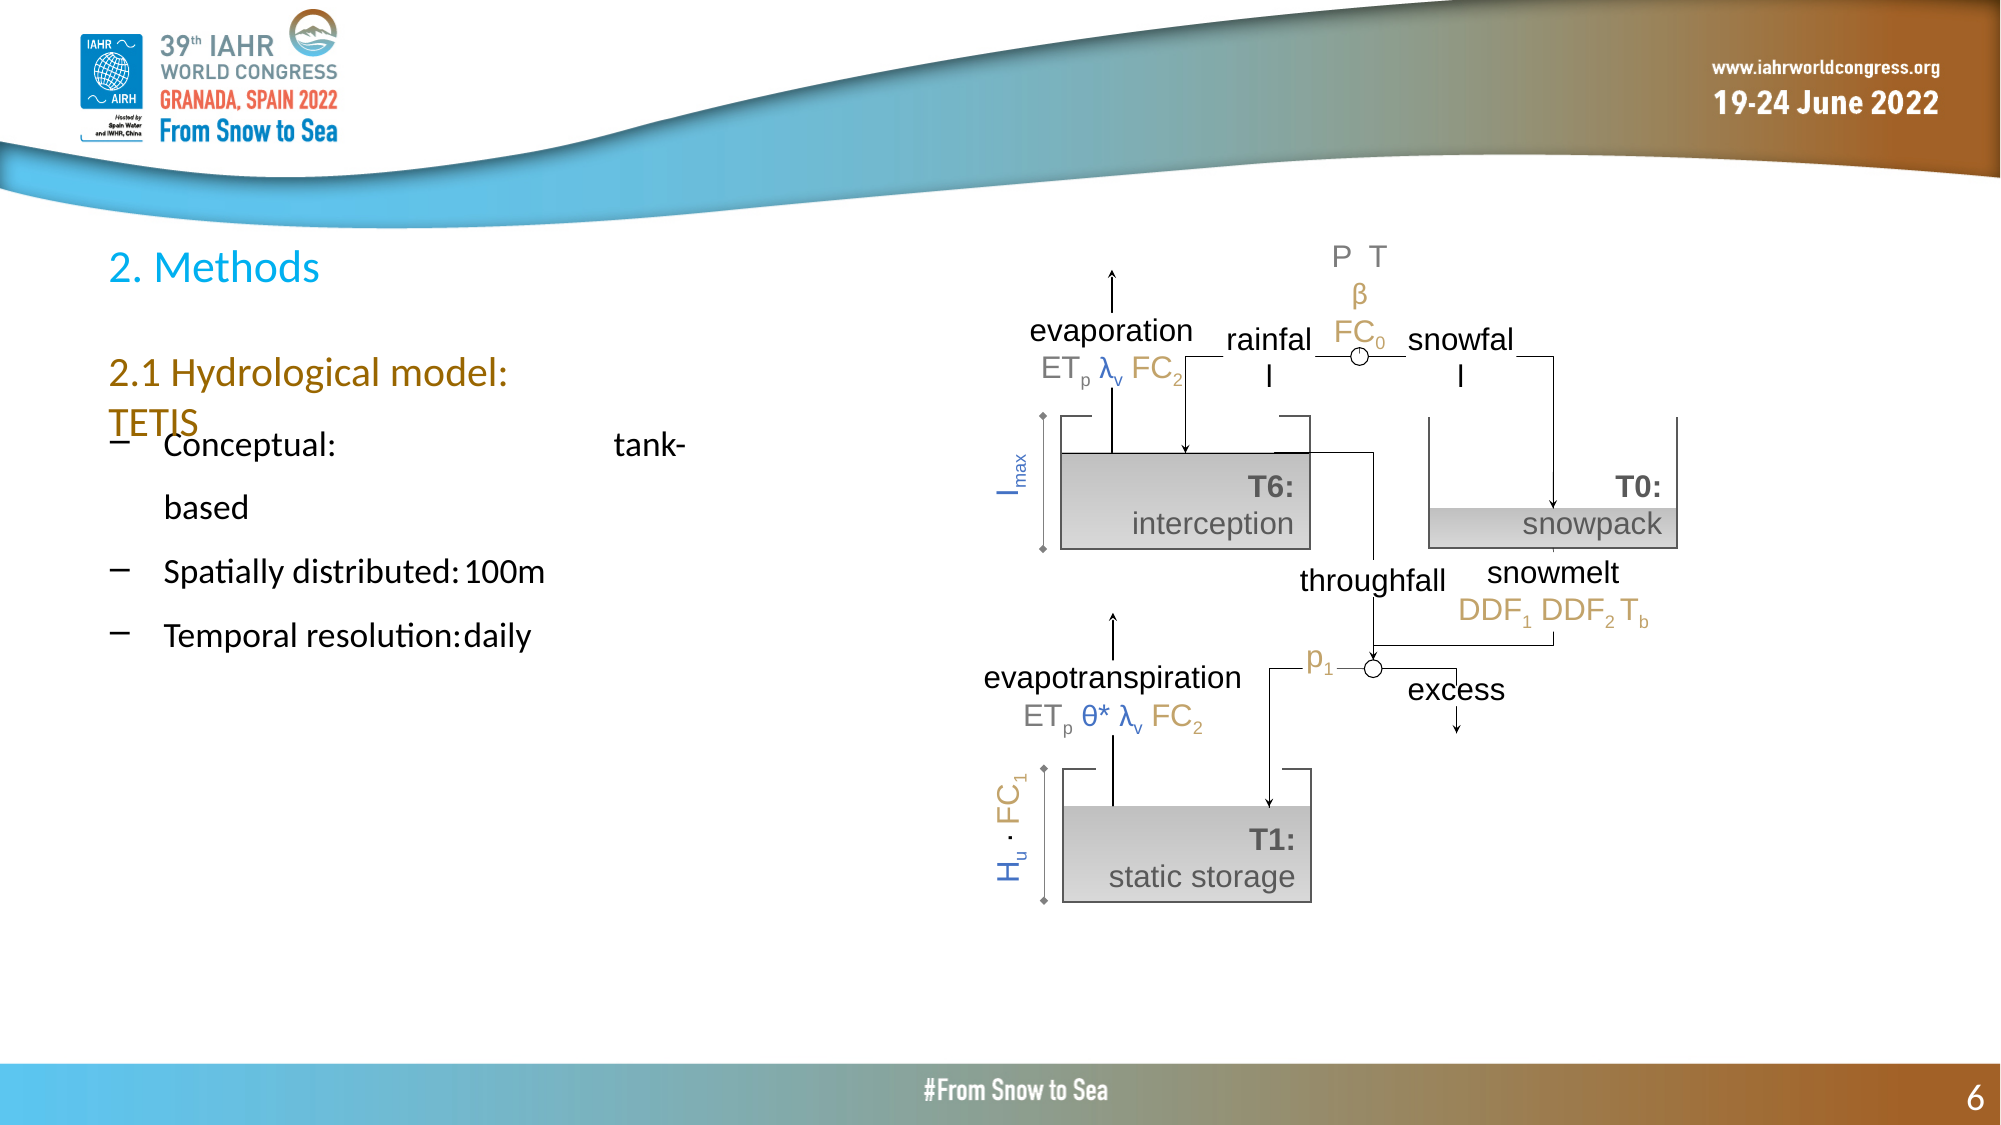

2. Methods
P  T
β FC0
evaporation
ETp λv FC2
rainfall
snowfall

T0:
snowpack

T6:
interception
Imax
snowmelt
DDF1 DDF2 Tb
throughfall
evapotranspiration
ETp θ* λv FC2
p1

excess

T1:
static storage
Hu ∙ FC1
2.1 Hydrological model: TETIS
Conceptual: 		tank-based
Spatially distributed:	100m
Temporal resolution:	daily
6